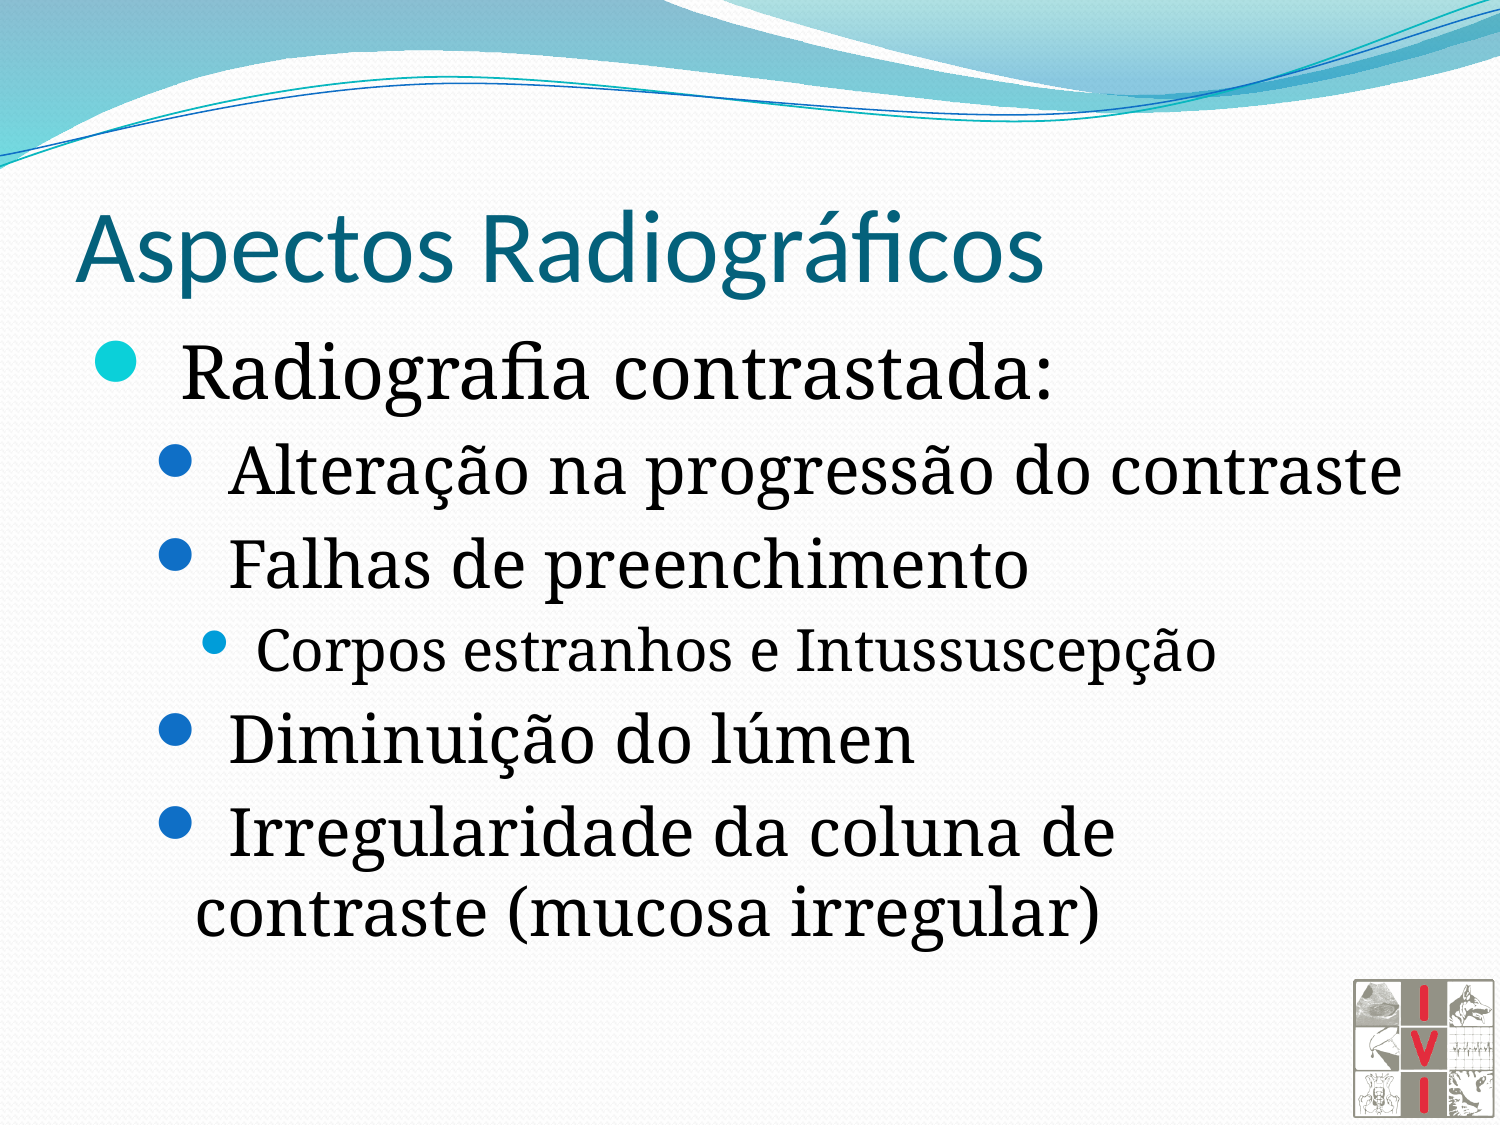

# Aspectos Radiográficos
 Radiografia contrastada:
 Alteração na progressão do contraste
 Falhas de preenchimento
 Corpos estranhos e Intussuscepção
 Diminuição do lúmen
 Irregularidade da coluna de contraste (mucosa irregular)